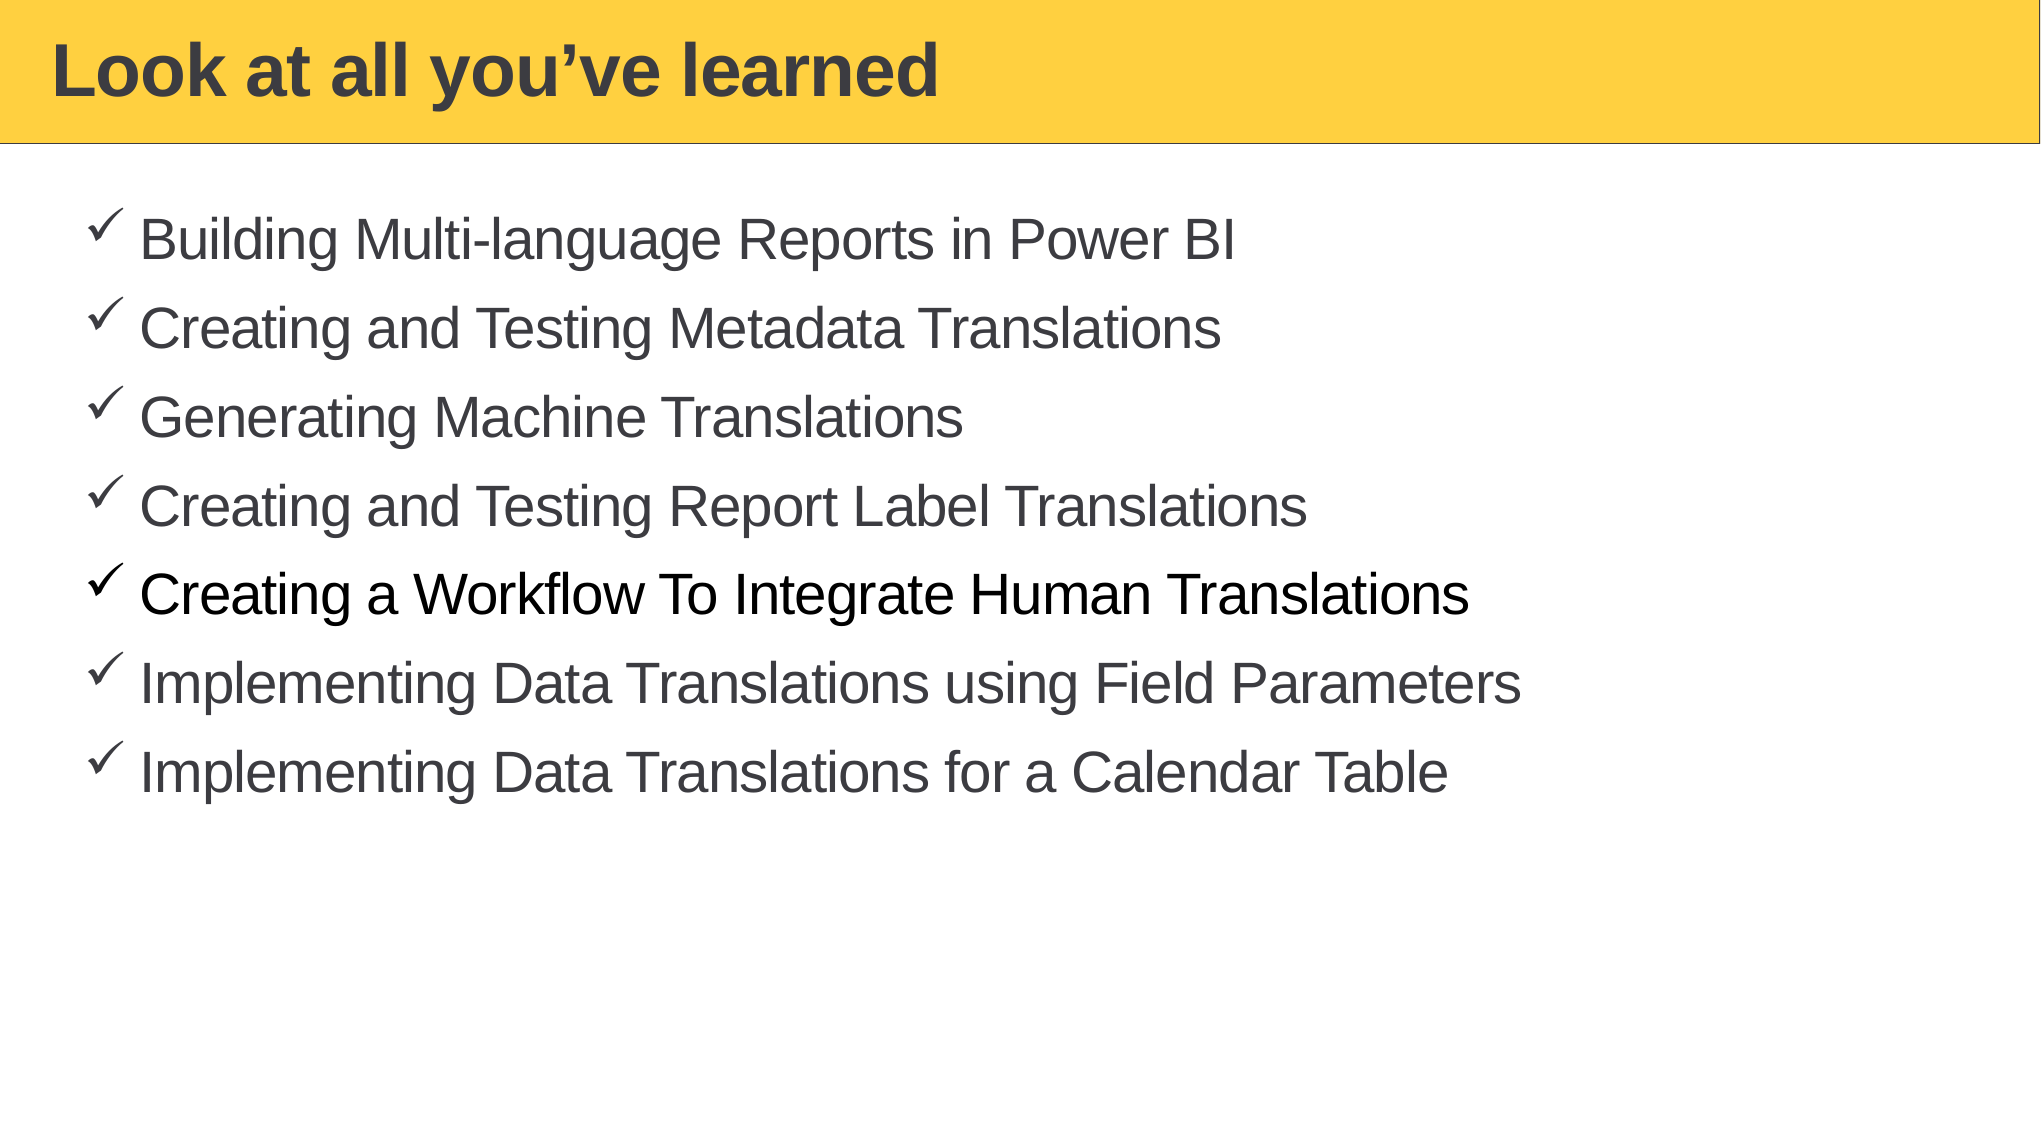

# Look at all you’ve learned
Building Multi-language Reports in Power BI
Creating and Testing Metadata Translations
Generating Machine Translations
Creating and Testing Report Label Translations
Creating a Workflow To Integrate Human Translations
Implementing Data Translations using Field Parameters
Implementing Data Translations for a Calendar Table